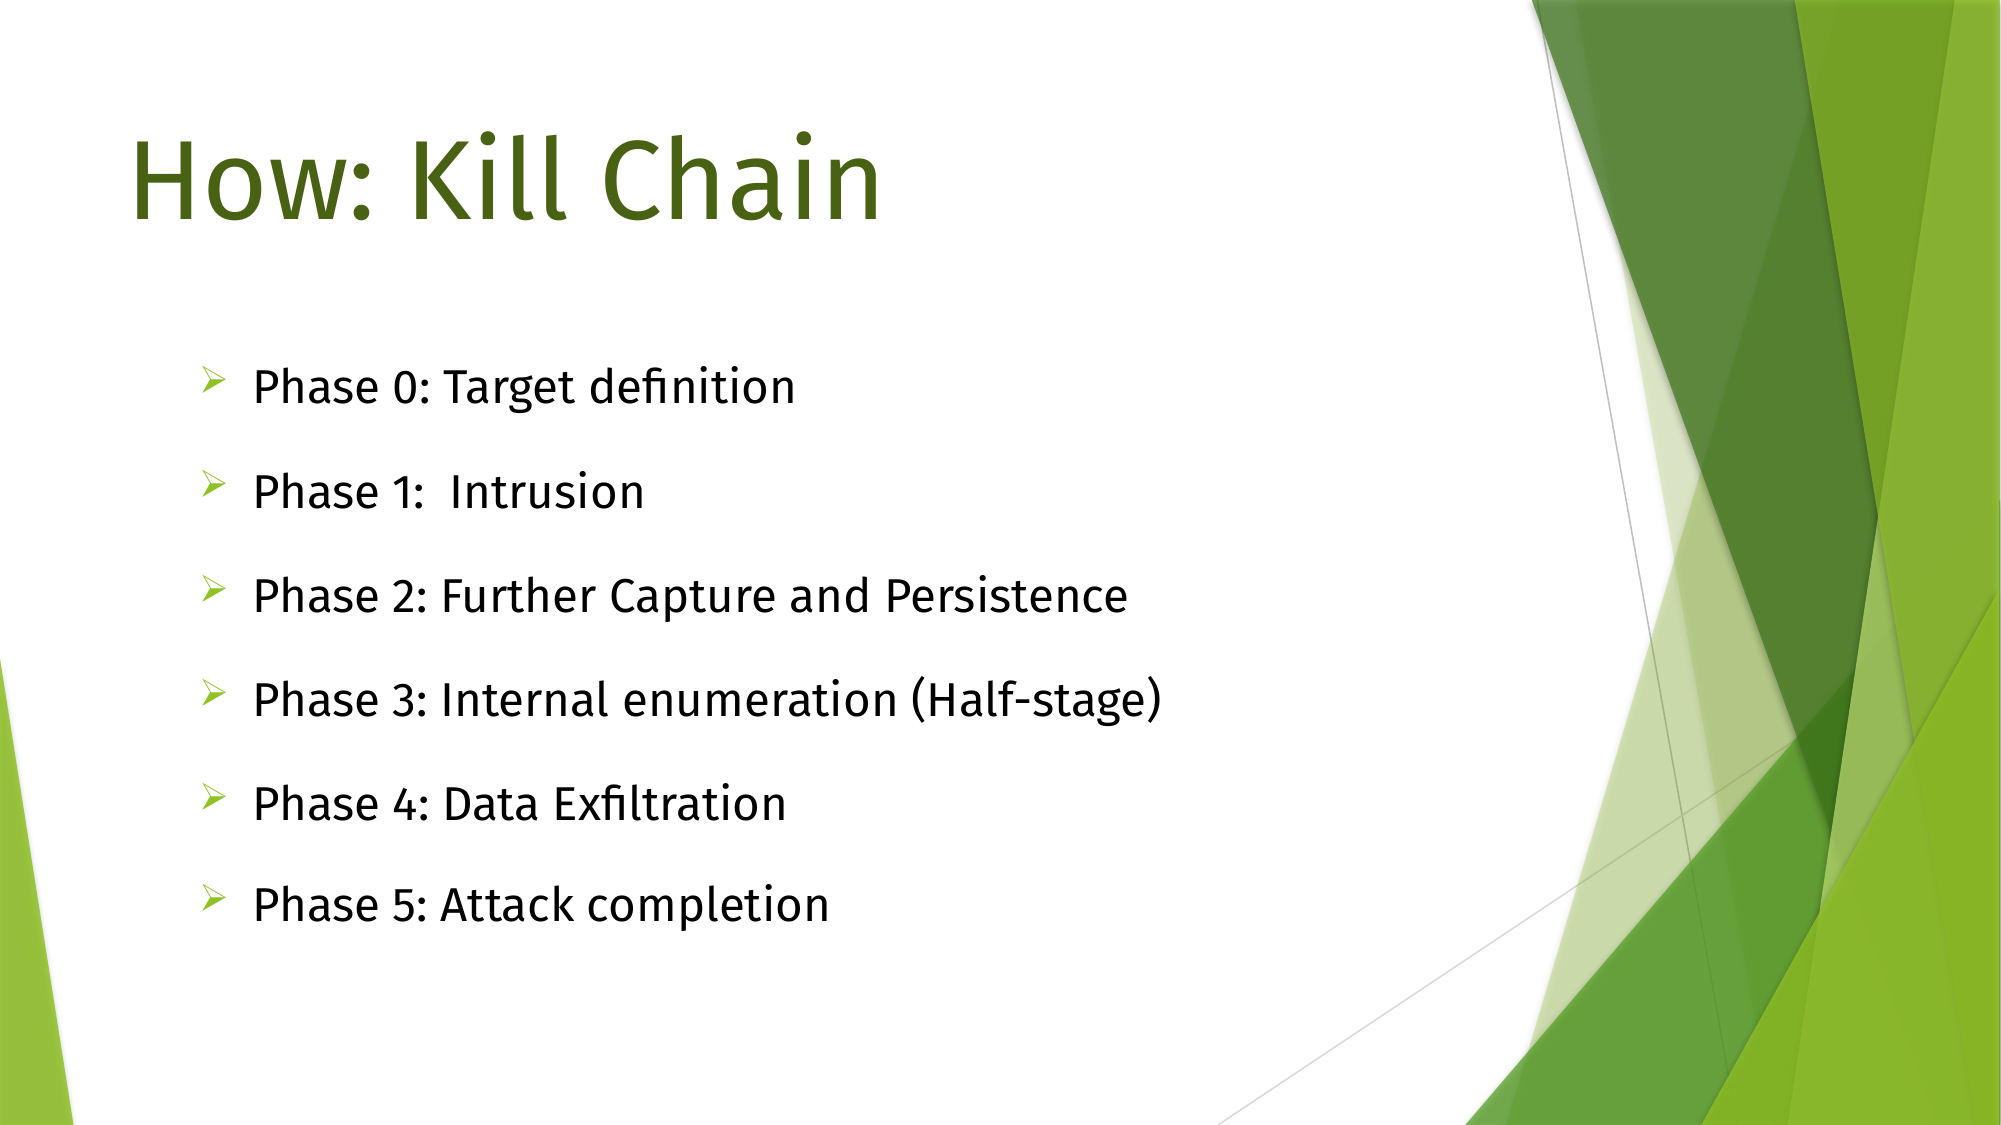

# How: Kill Chain
Phase 0: Target definition
Phase 1:  Intrusion
Phase 2: Further Capture and Persistence
Phase 3: Internal enumeration (Half-stage)
Phase 4: Data Exfiltration
Phase 5: Attack completion